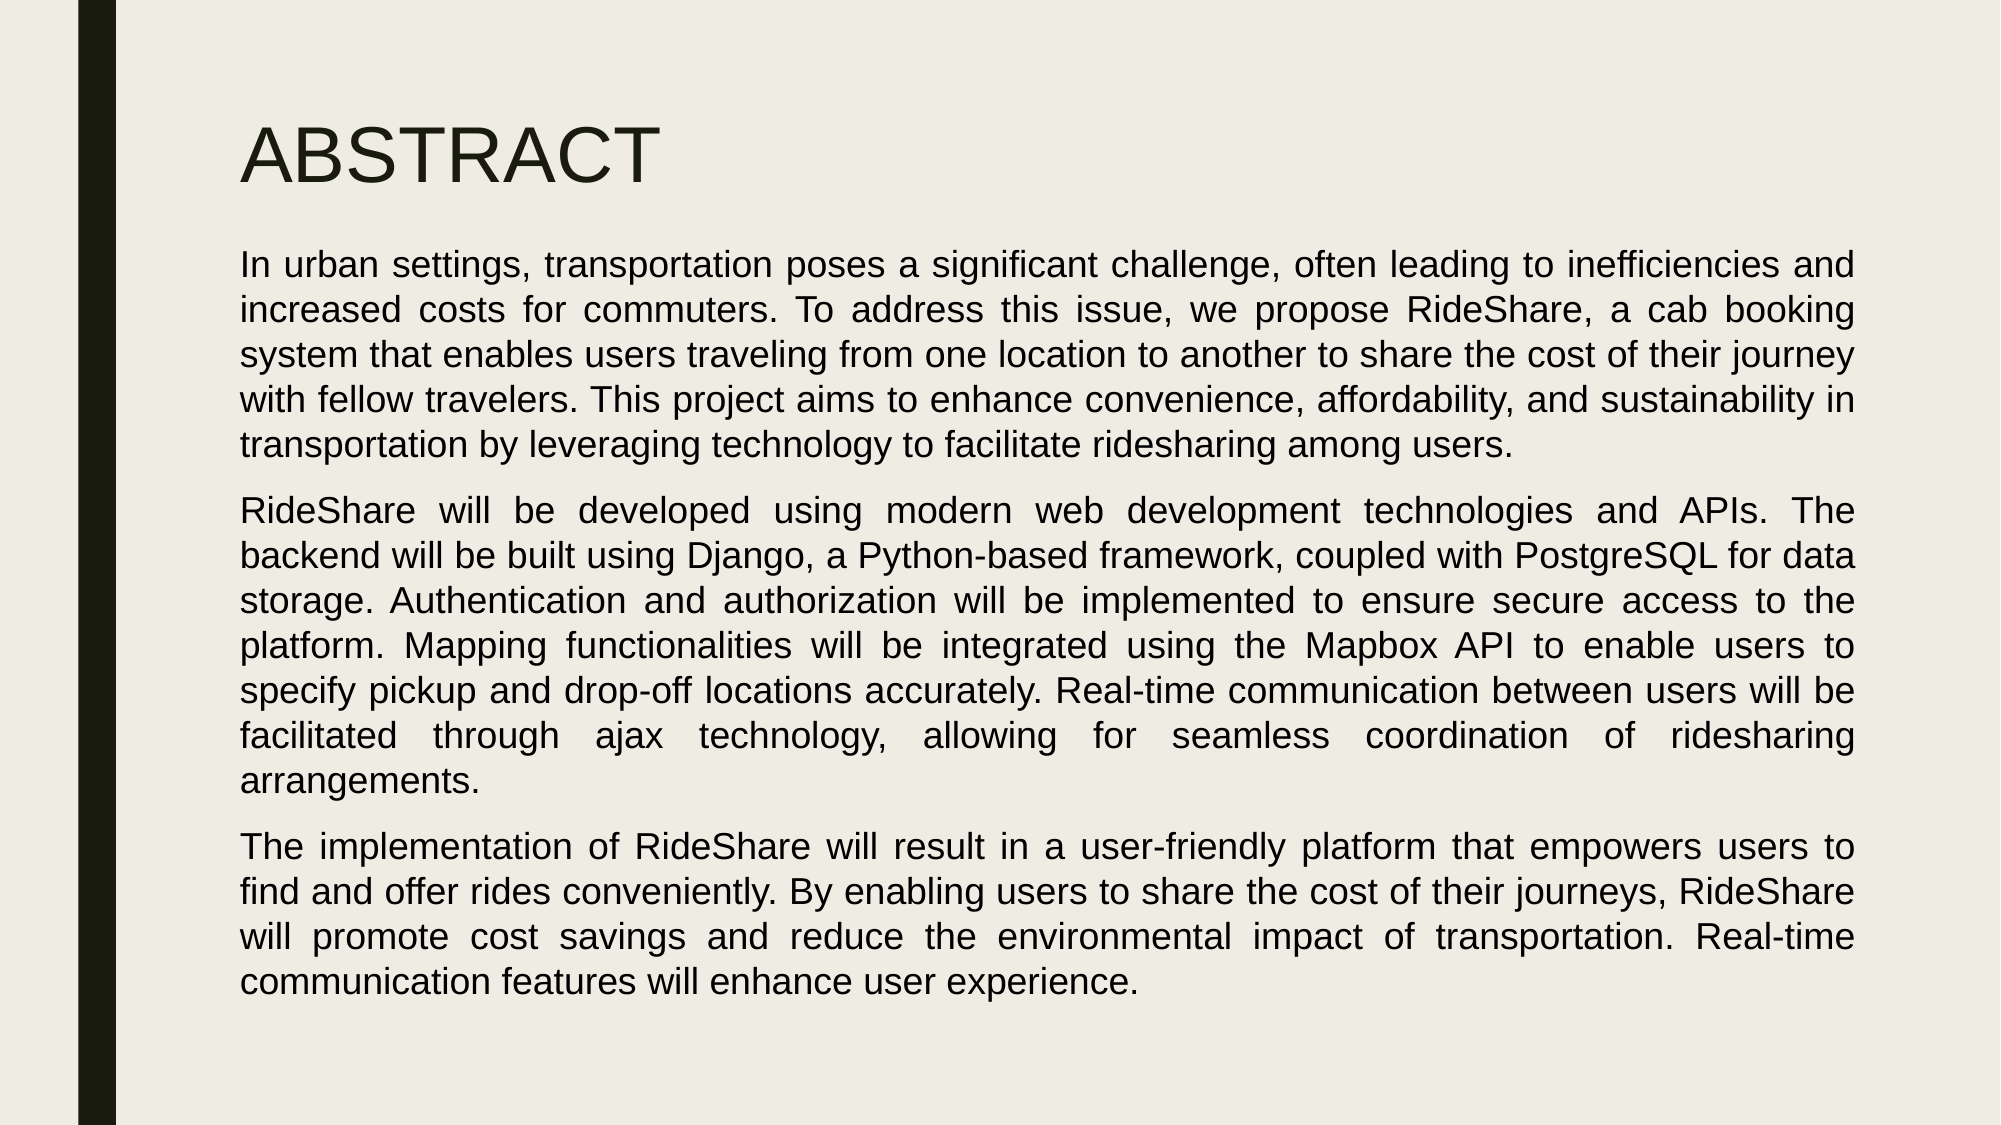

# ABSTRACT
In urban settings, transportation poses a significant challenge, often leading to inefficiencies and increased costs for commuters. To address this issue, we propose RideShare, a cab booking system that enables users traveling from one location to another to share the cost of their journey with fellow travelers. This project aims to enhance convenience, affordability, and sustainability in transportation by leveraging technology to facilitate ridesharing among users.
RideShare will be developed using modern web development technologies and APIs. The backend will be built using Django, a Python-based framework, coupled with PostgreSQL for data storage. Authentication and authorization will be implemented to ensure secure access to the platform. Mapping functionalities will be integrated using the Mapbox API to enable users to specify pickup and drop-off locations accurately. Real-time communication between users will be facilitated through ajax technology, allowing for seamless coordination of ridesharing arrangements.
The implementation of RideShare will result in a user-friendly platform that empowers users to find and offer rides conveniently. By enabling users to share the cost of their journeys, RideShare will promote cost savings and reduce the environmental impact of transportation. Real-time communication features will enhance user experience.